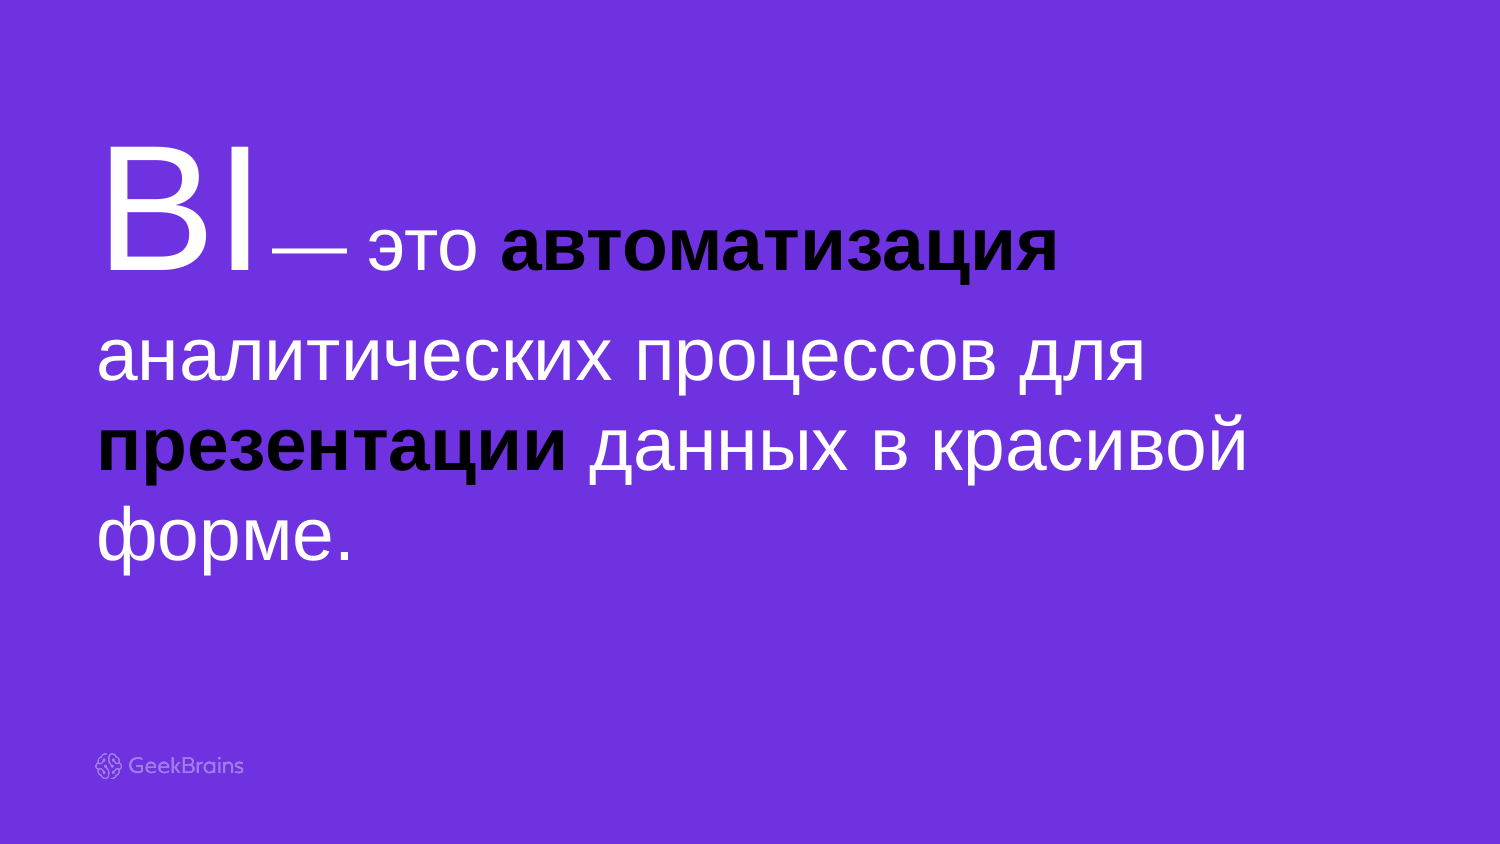

BI — это автоматизация аналитических процессов для презентации данных в красивой форме.